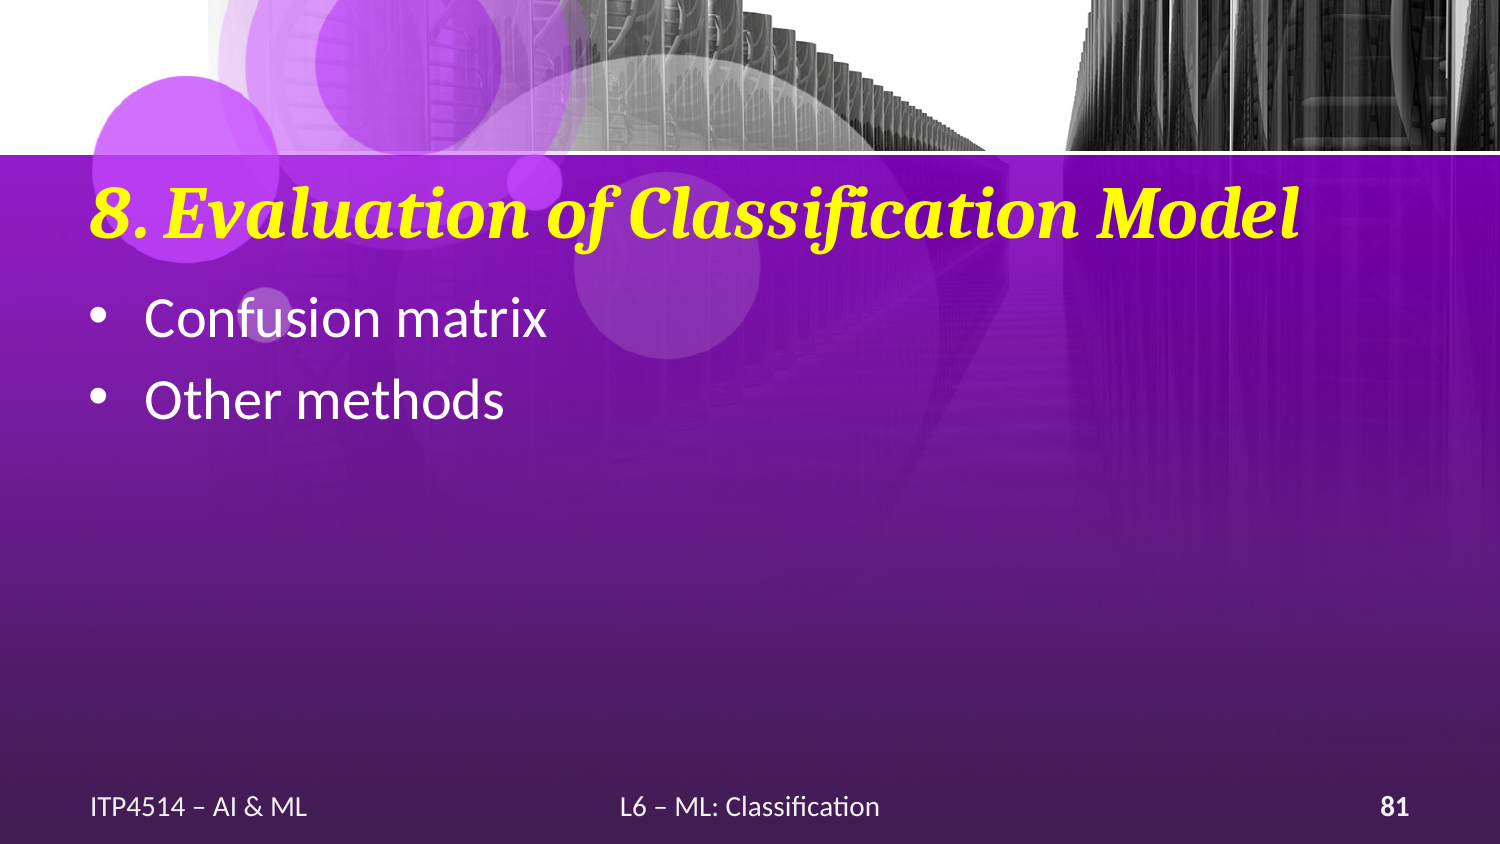

# 8. Evaluation of Classification Model
Confusion matrix
Other methods
ITP4514 – AI & ML
L6 – ML: Classification
81